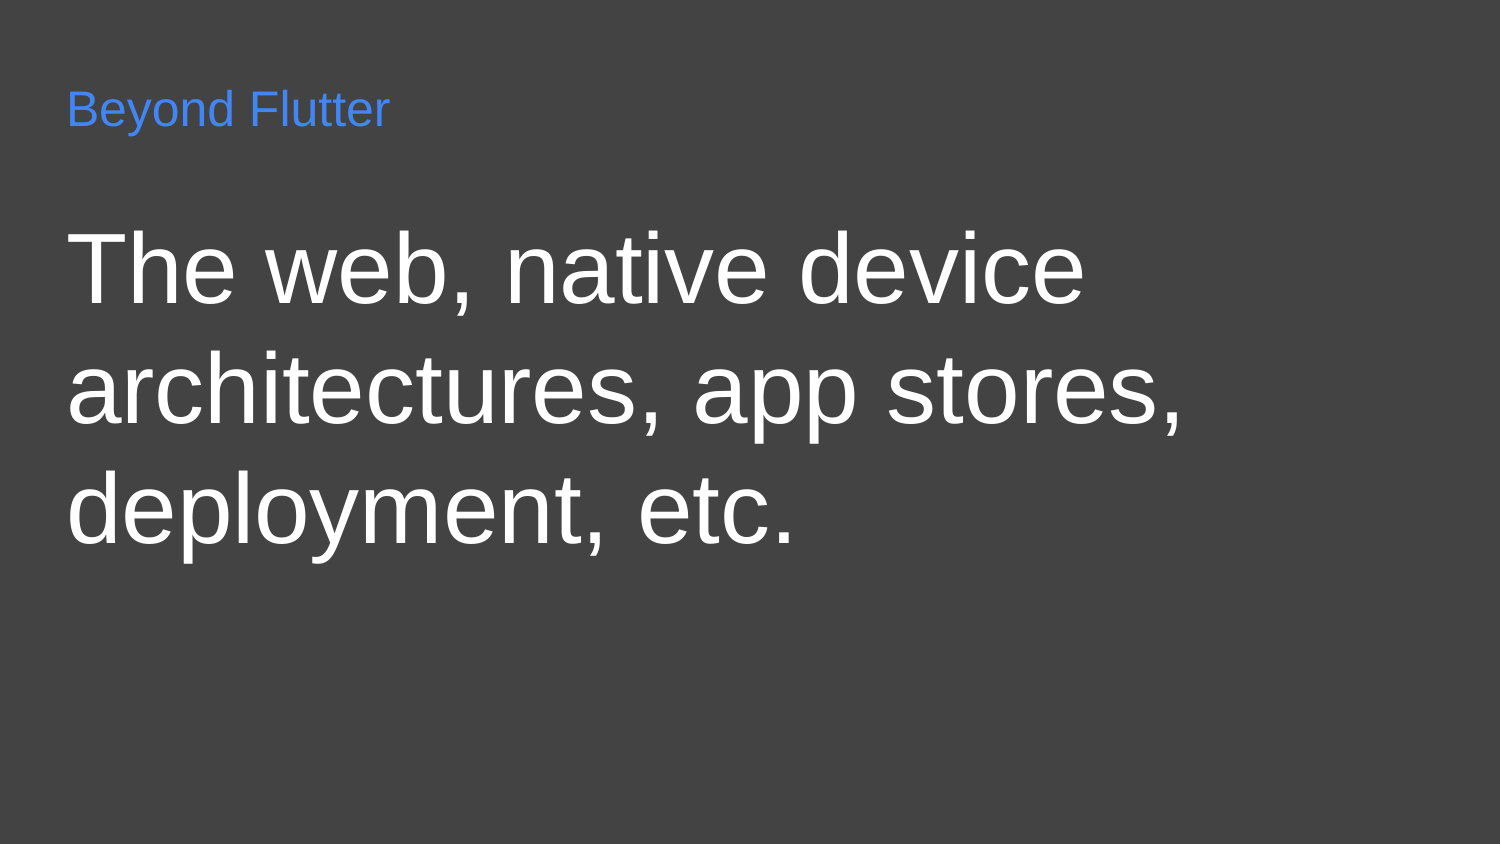

# Beyond Flutter
The web, native device architectures, app stores, deployment, etc.